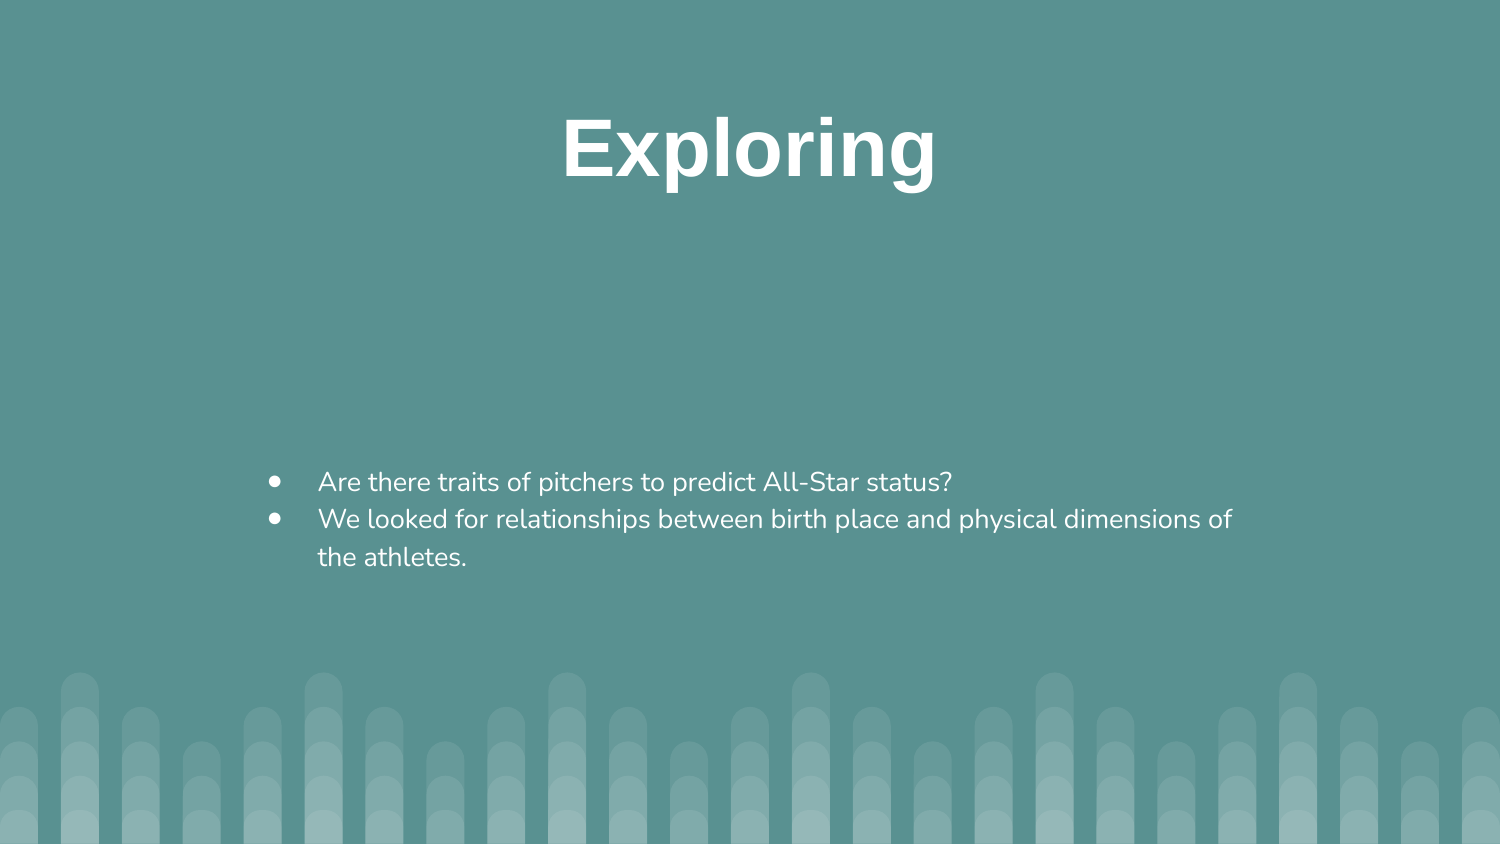

# Exploring
Are there traits of pitchers to predict All-Star status?
We looked for relationships between birth place and physical dimensions of the athletes.